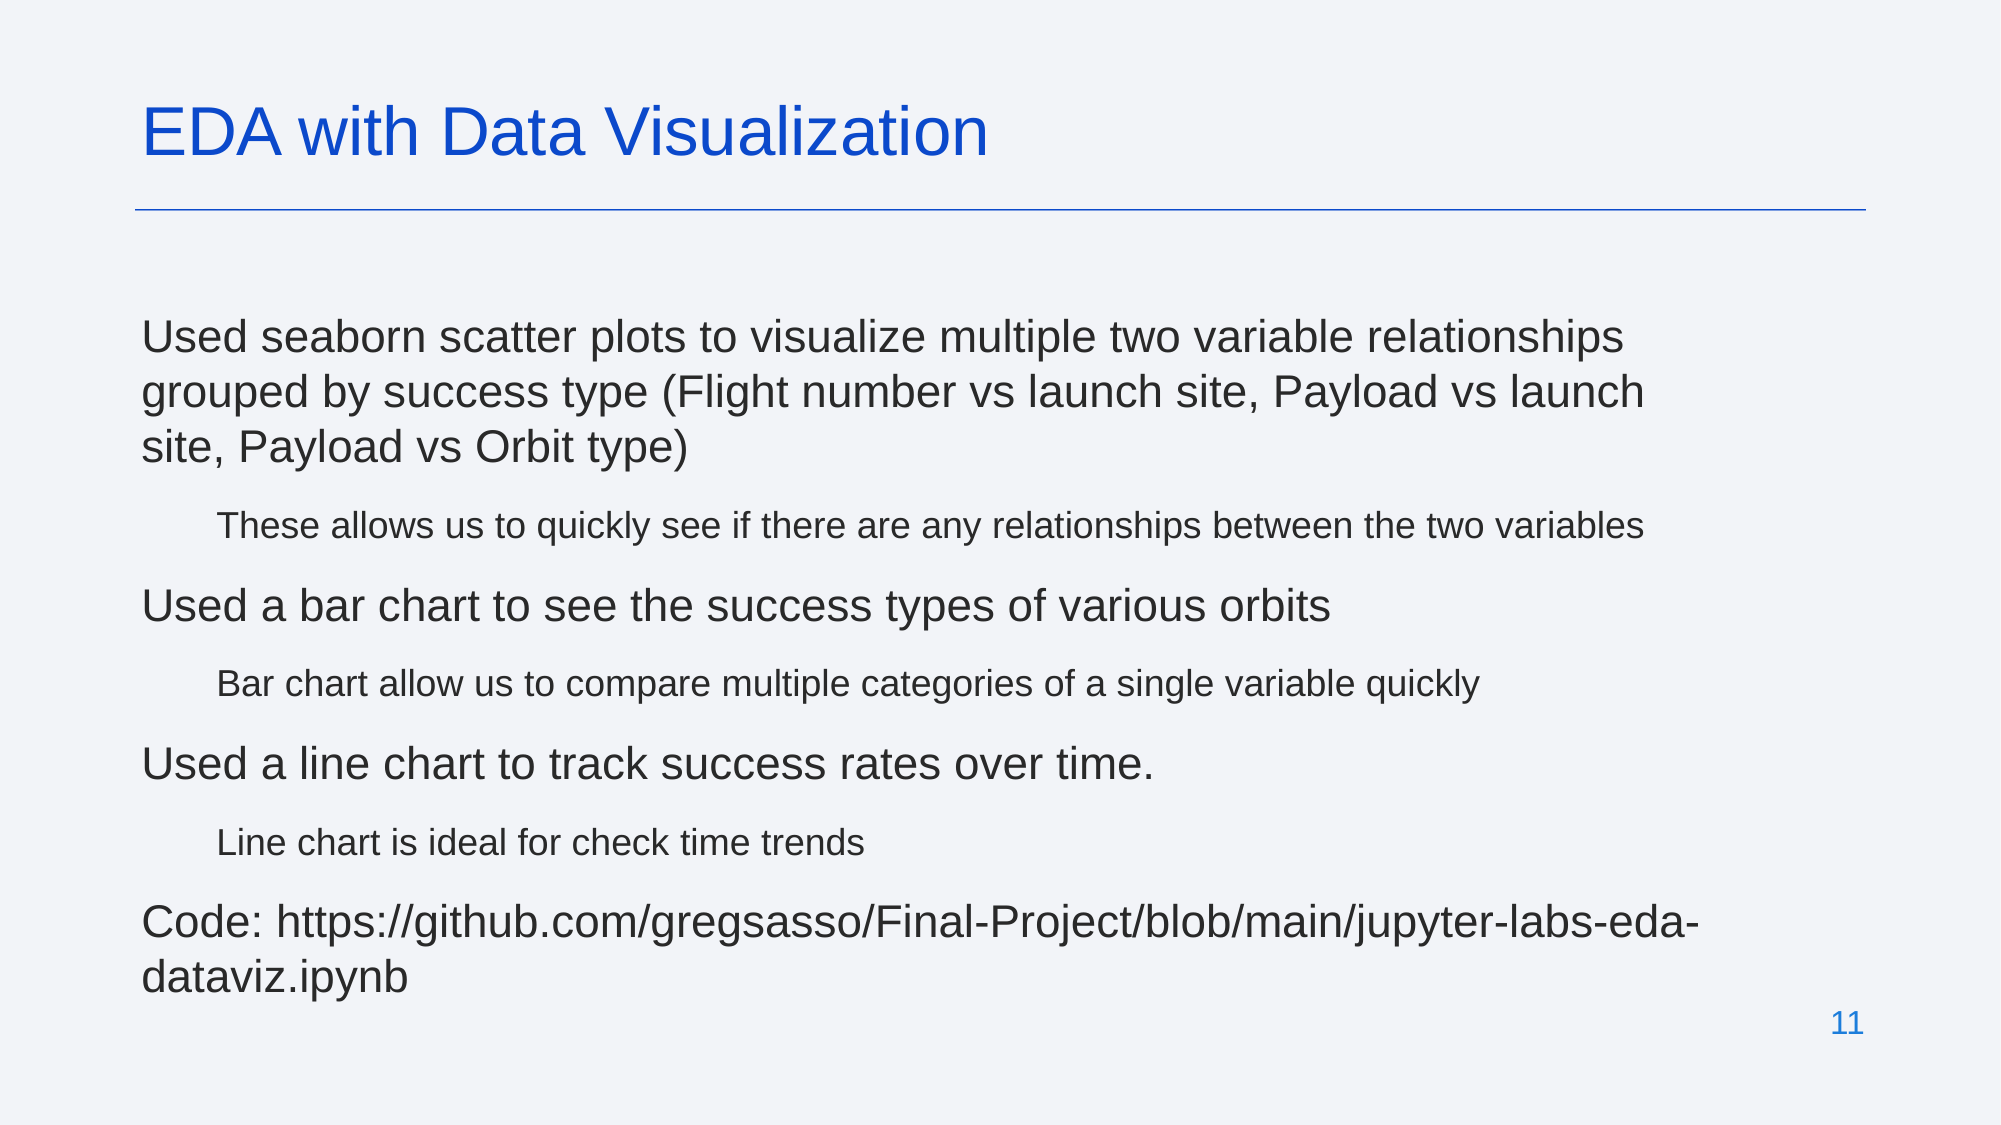

EDA with Data Visualization
Used seaborn scatter plots to visualize multiple two variable relationships grouped by success type (Flight number vs launch site, Payload vs launch site, Payload vs Orbit type)
These allows us to quickly see if there are any relationships between the two variables
Used a bar chart to see the success types of various orbits
Bar chart allow us to compare multiple categories of a single variable quickly
Used a line chart to track success rates over time.
Line chart is ideal for check time trends
Code: https://github.com/gregsasso/Final-Project/blob/main/jupyter-labs-eda-dataviz.ipynb

11